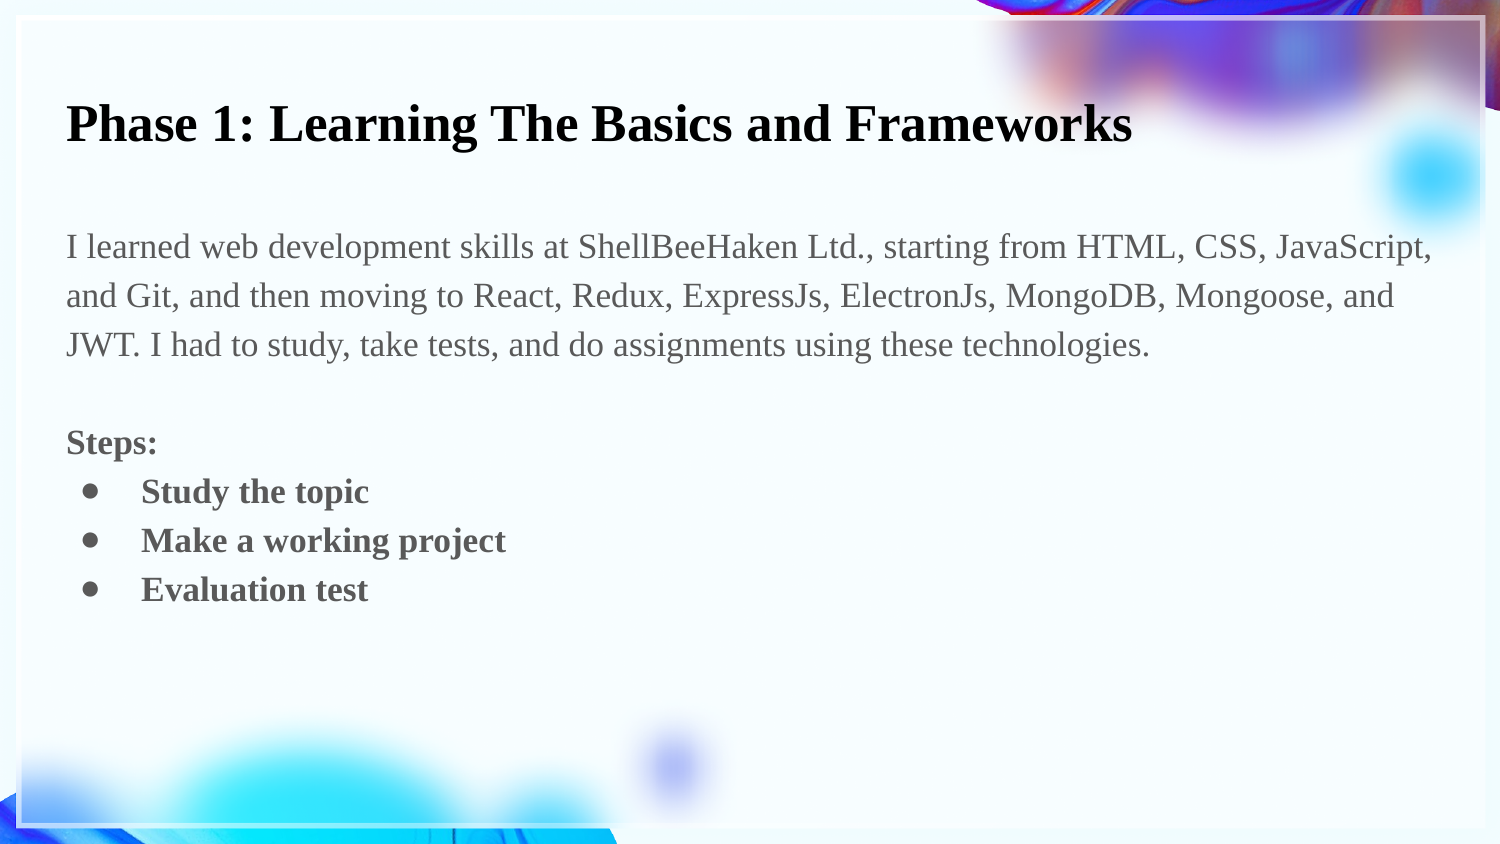

# Phase 1: Learning The Basics and Frameworks
I learned web development skills at ShellBeeHaken Ltd., starting from HTML, CSS, JavaScript, and Git, and then moving to React, Redux, ExpressJs, ElectronJs, MongoDB, Mongoose, and JWT. I had to study, take tests, and do assignments using these technologies.

Steps:
Study the topic
Make a working project
Evaluation test